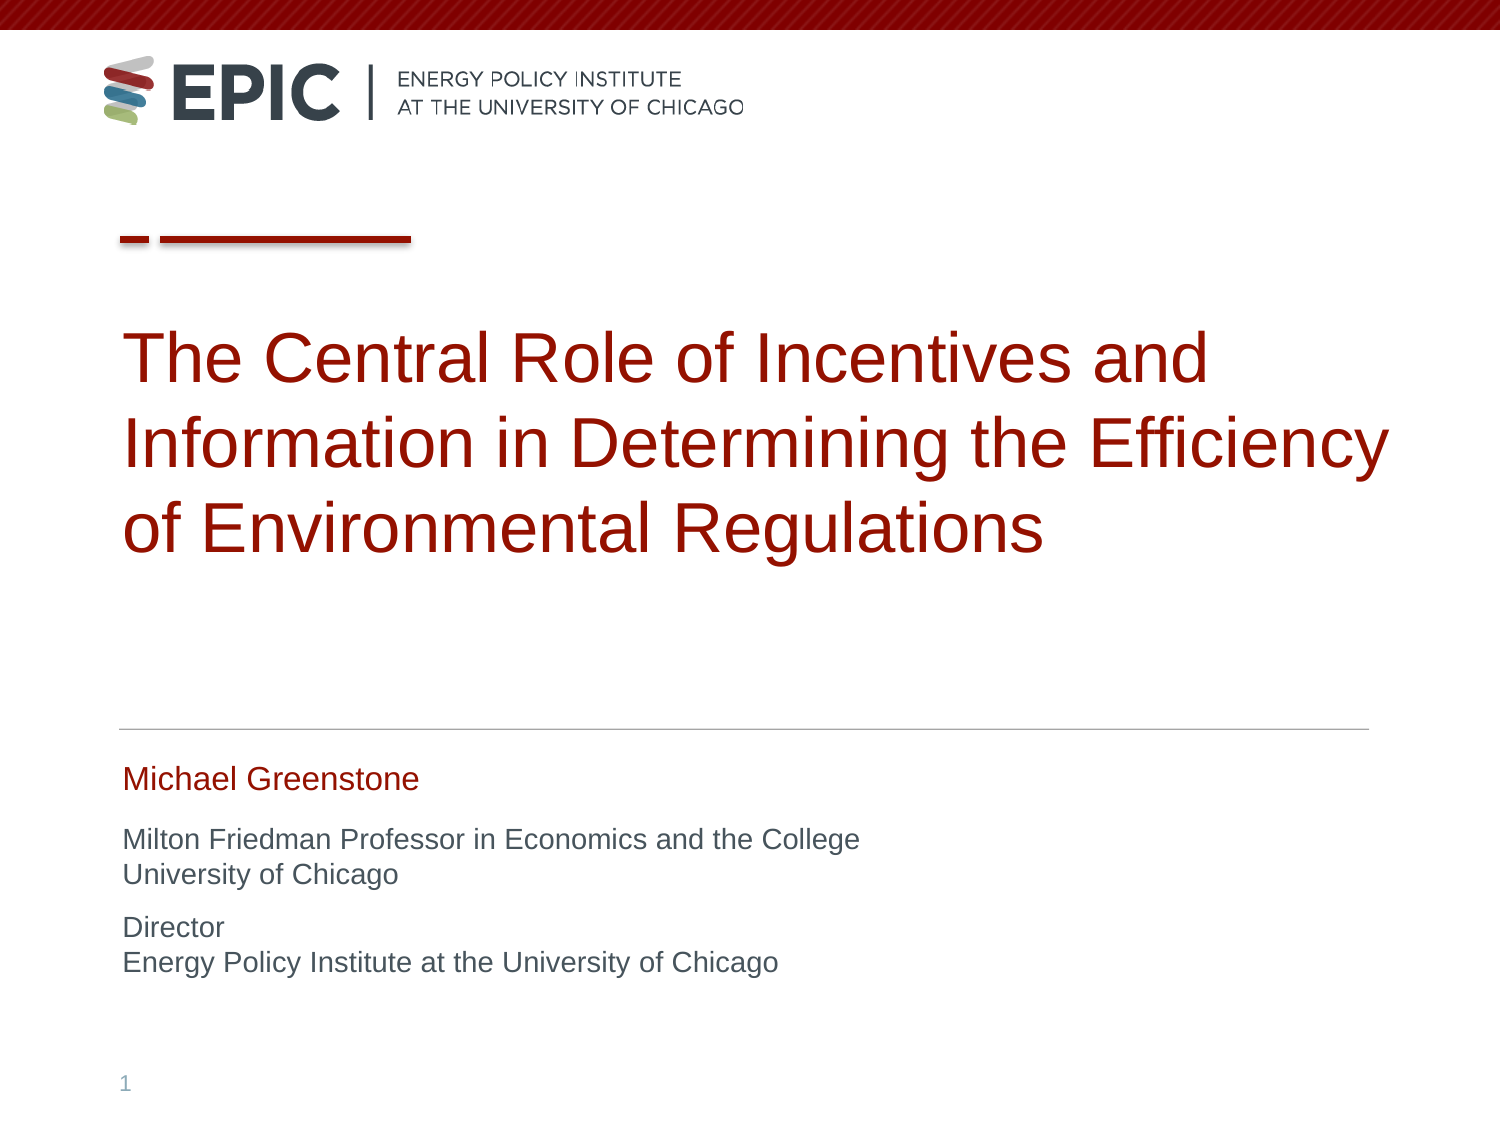

The Central Role of Incentives and Information in Determining the Efficiency of Environmental Regulations

Michael Greenstone
Milton Friedman Professor in Economics and the College
University of Chicago
Director
Energy Policy Institute at the University of Chicago
1